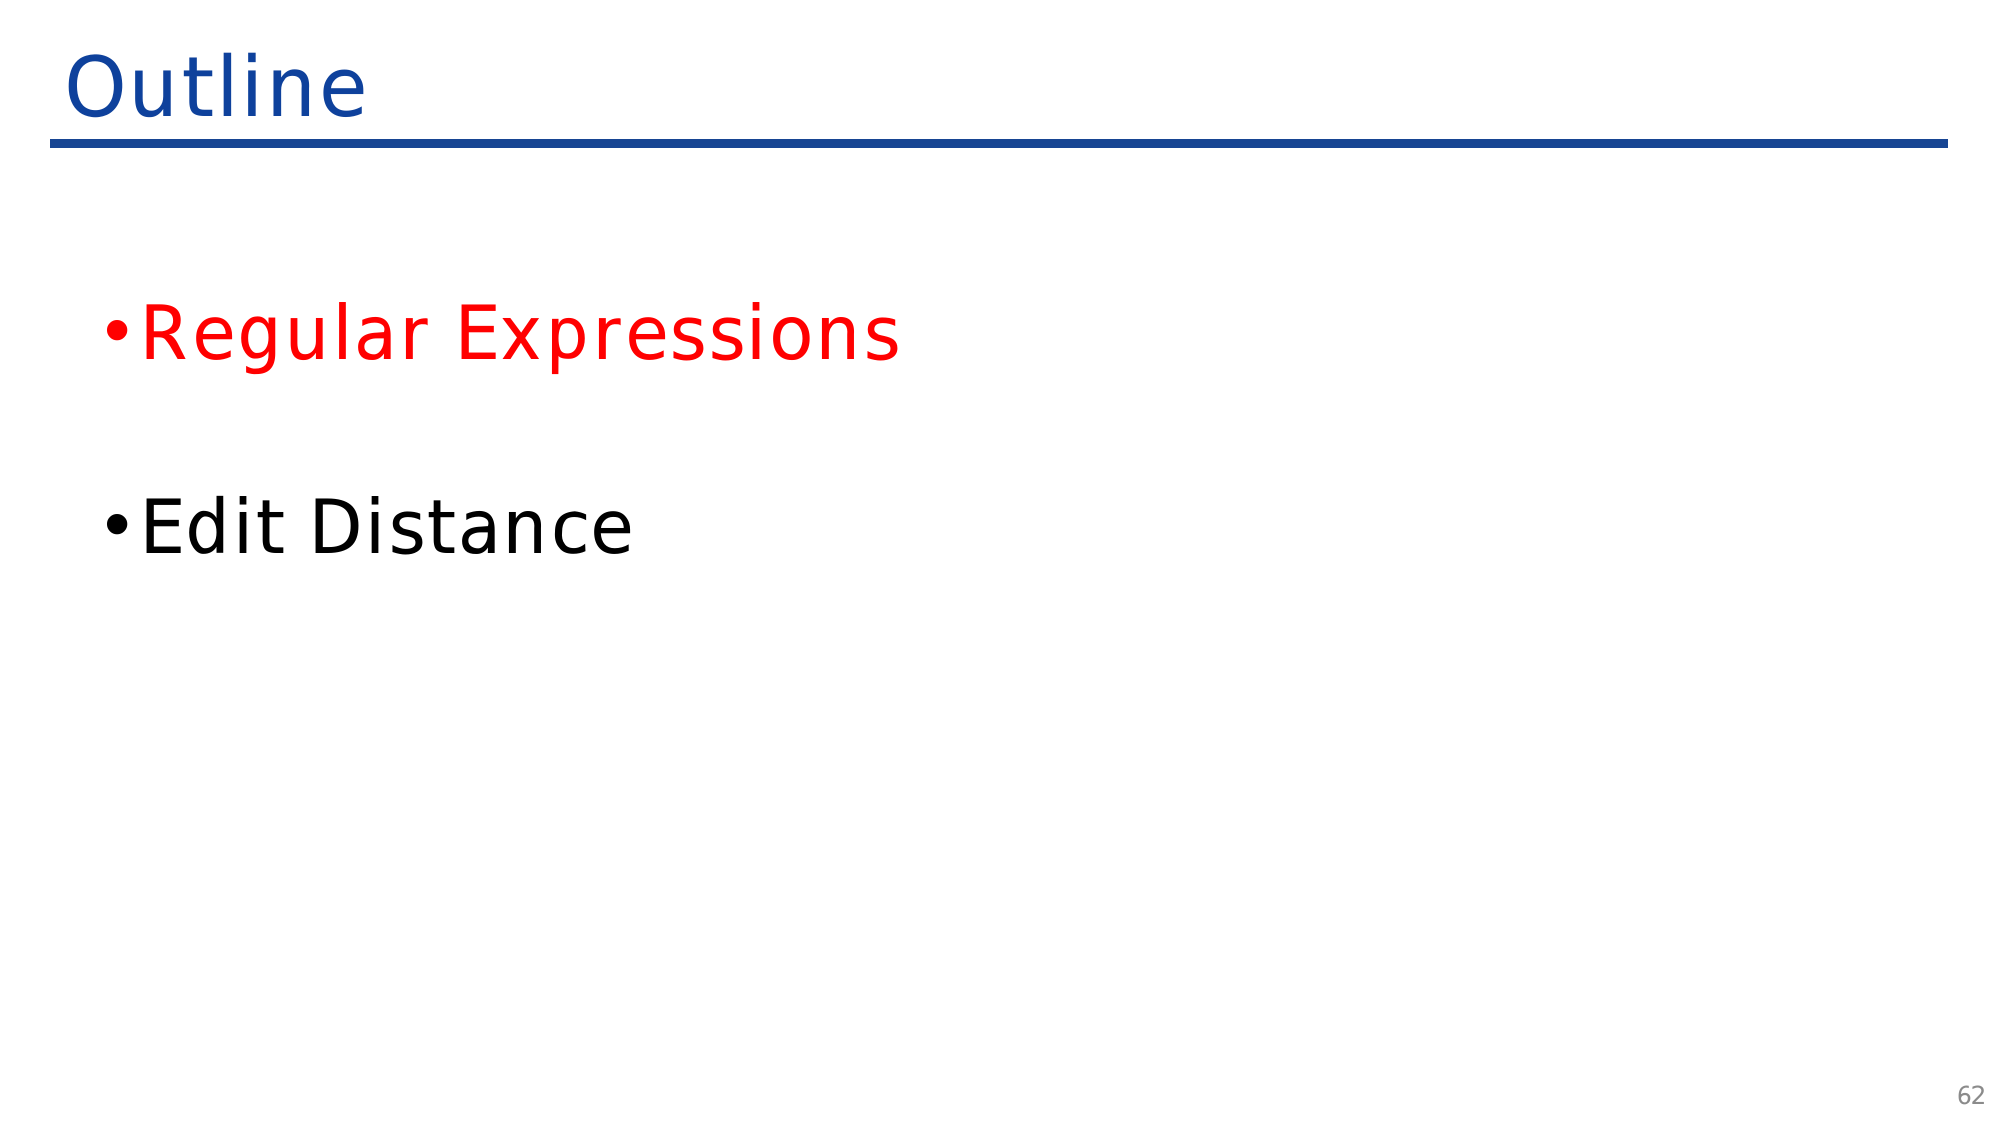

# Outline
Regular Expressions
Edit Distance
62